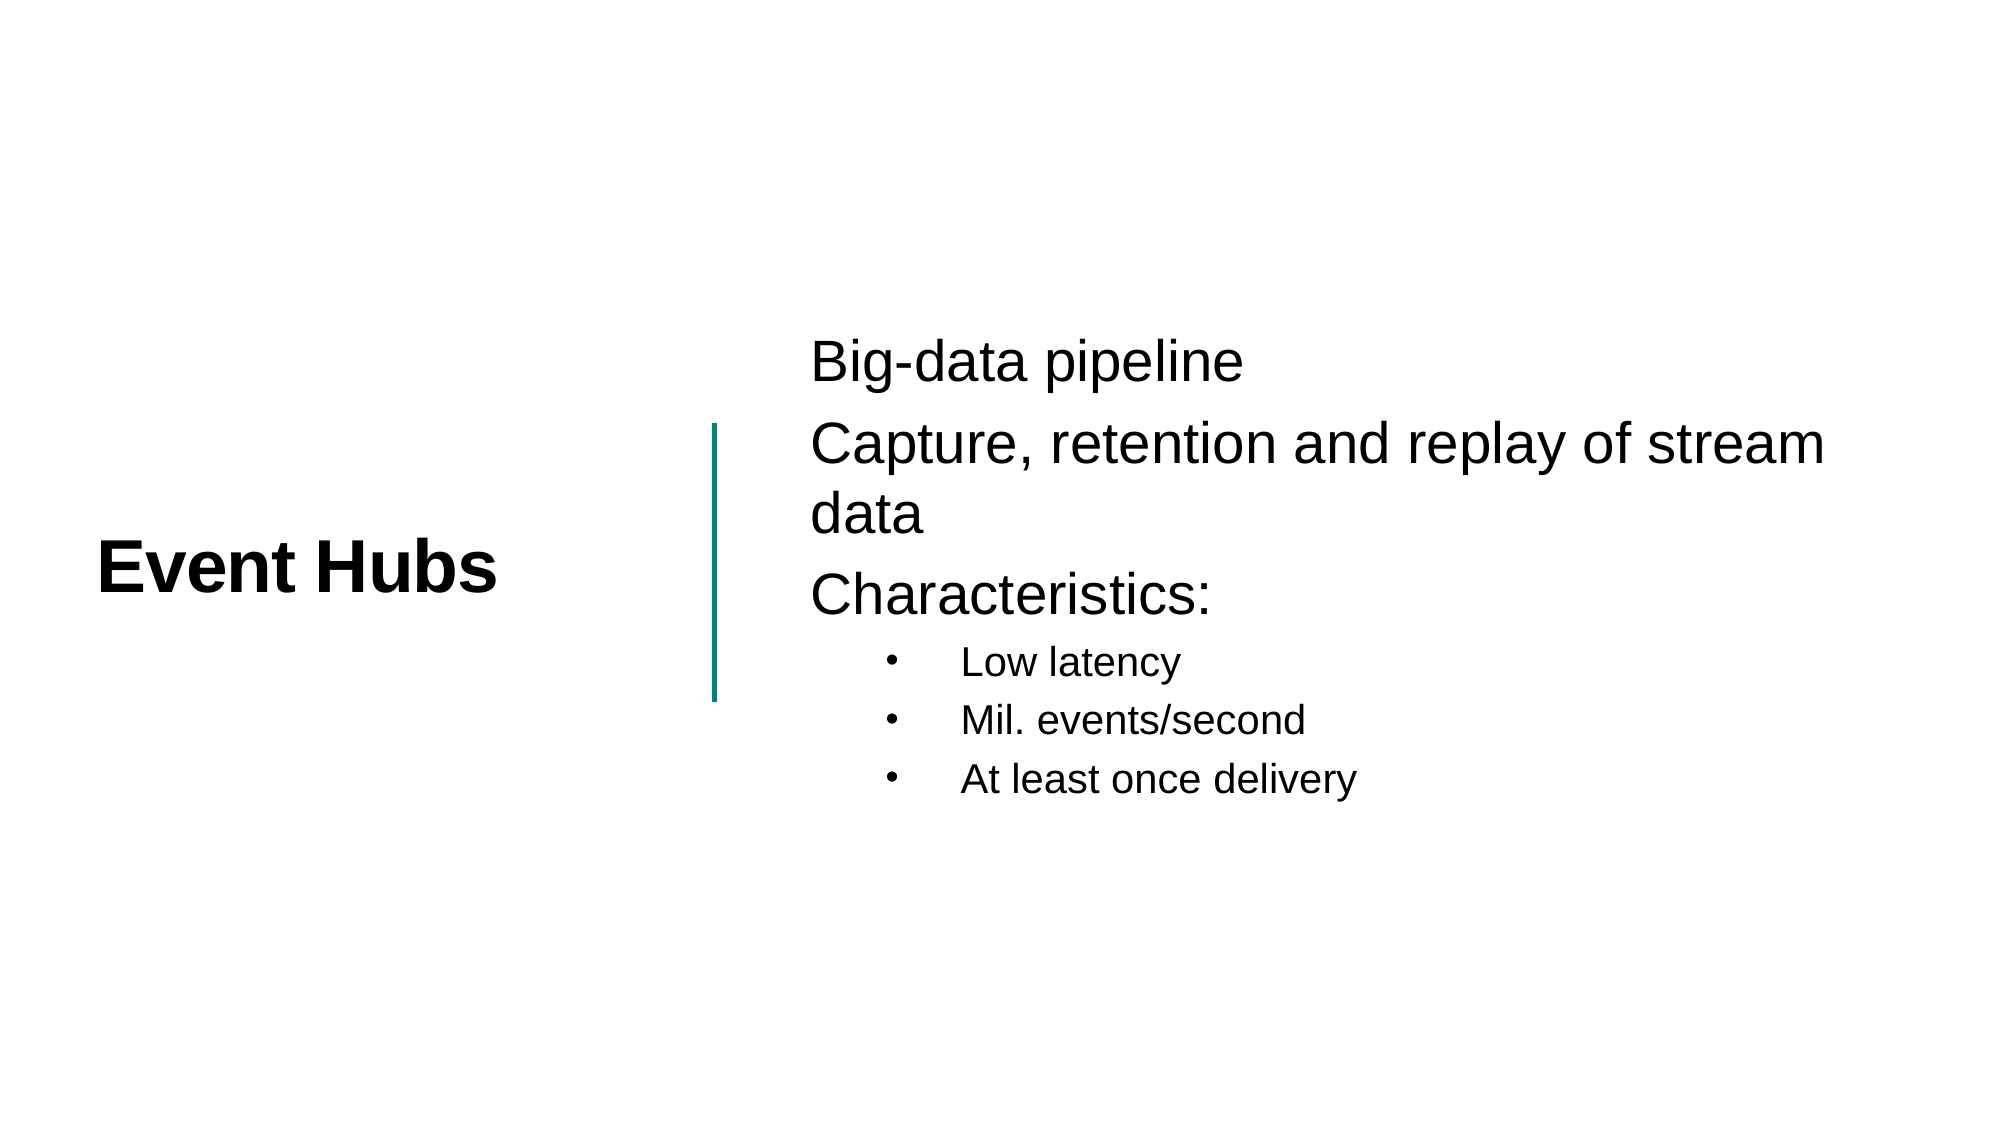

Big-data pipeline
Capture, retention and replay of stream data
Characteristics:
Low latency
Mil. events/second
At least once delivery
# Event Hubs